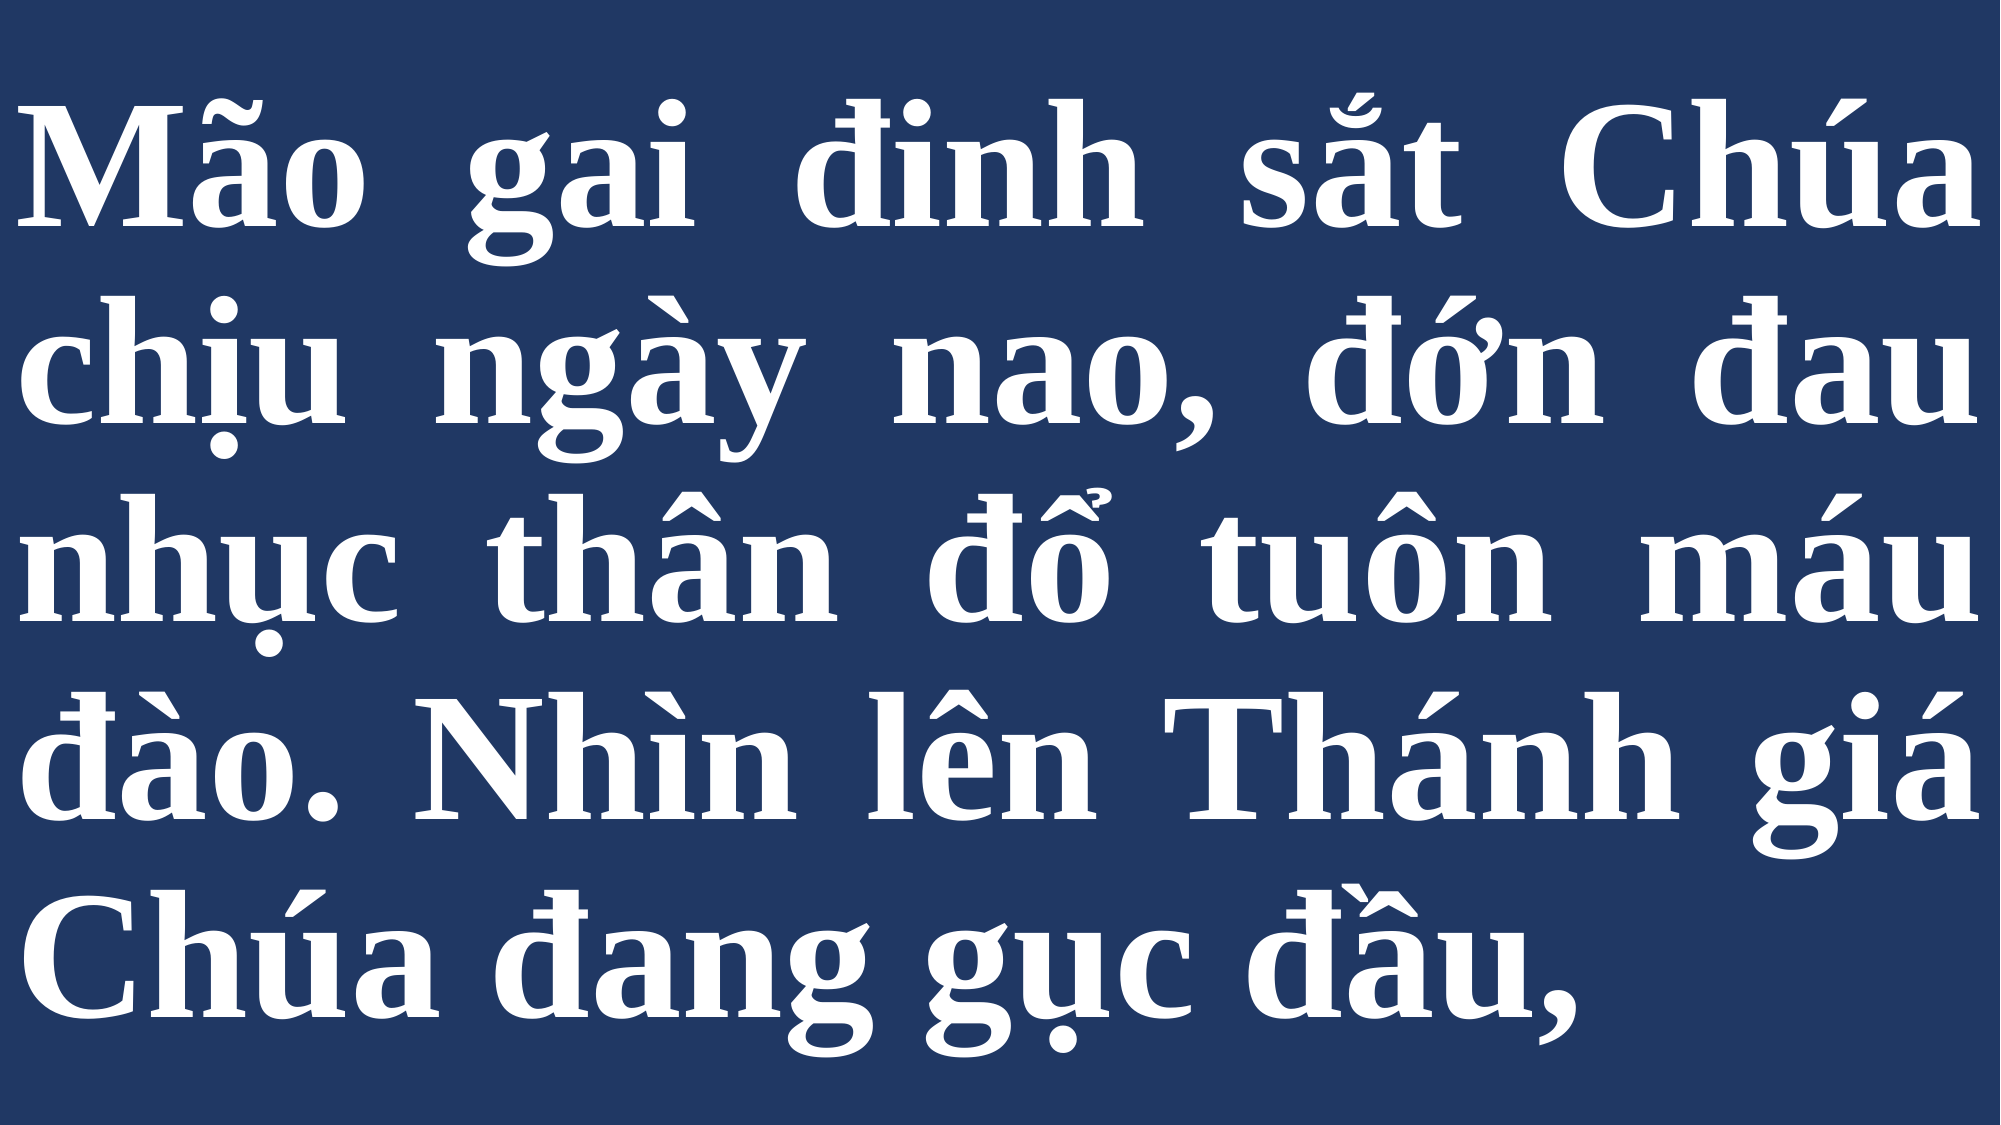

# Mão gai đinh sắt Chúa chịu ngày nao, đớn đau nhục thân đổ tuôn máu đào. Nhìn lên Thánh giá Chúa đang gục đầu,